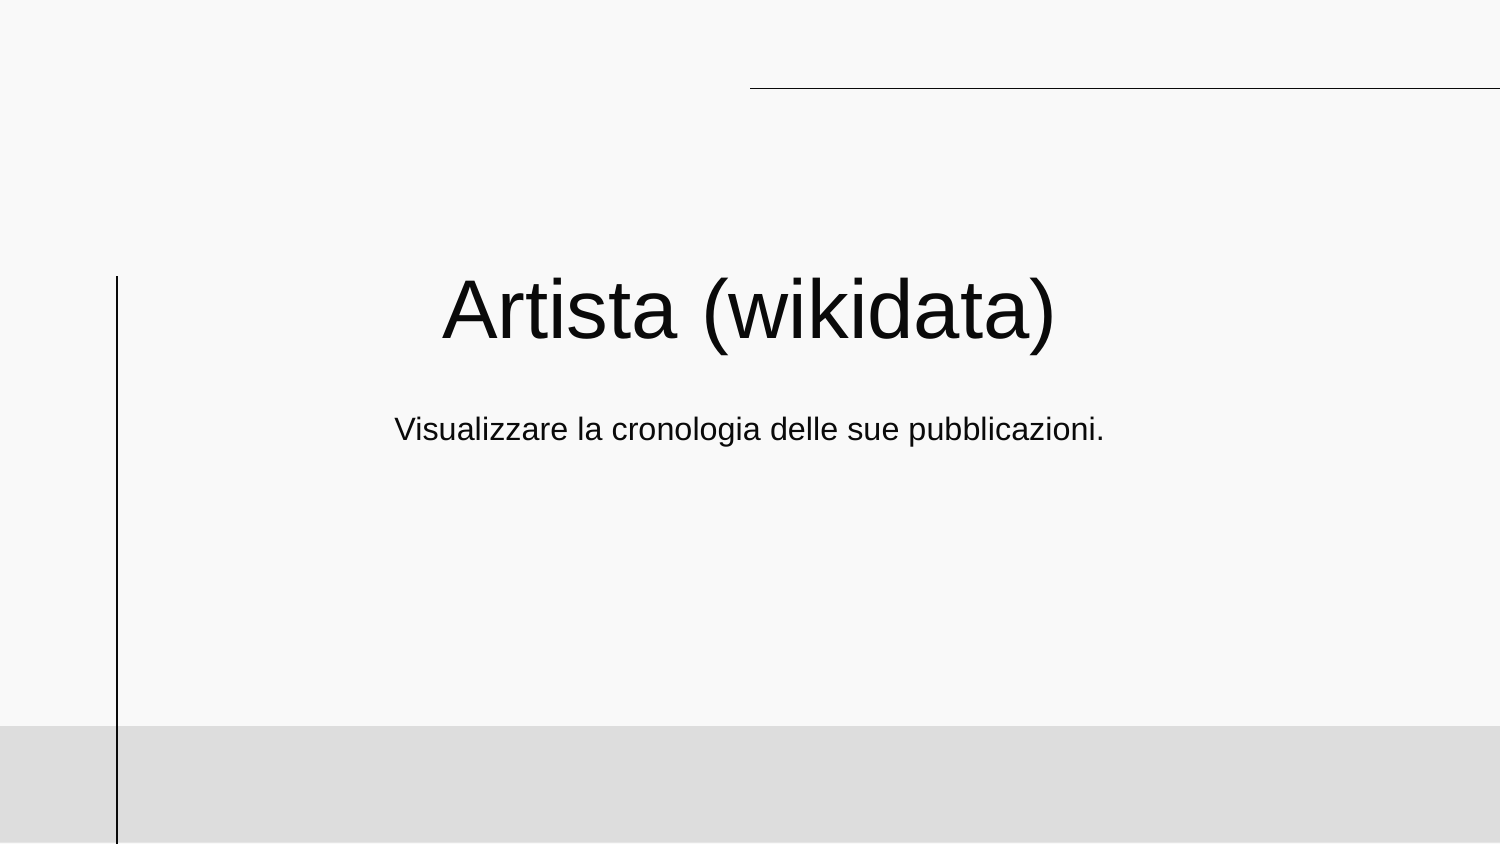

# Artista (wikidata)
Visualizzare la cronologia delle sue pubblicazioni.